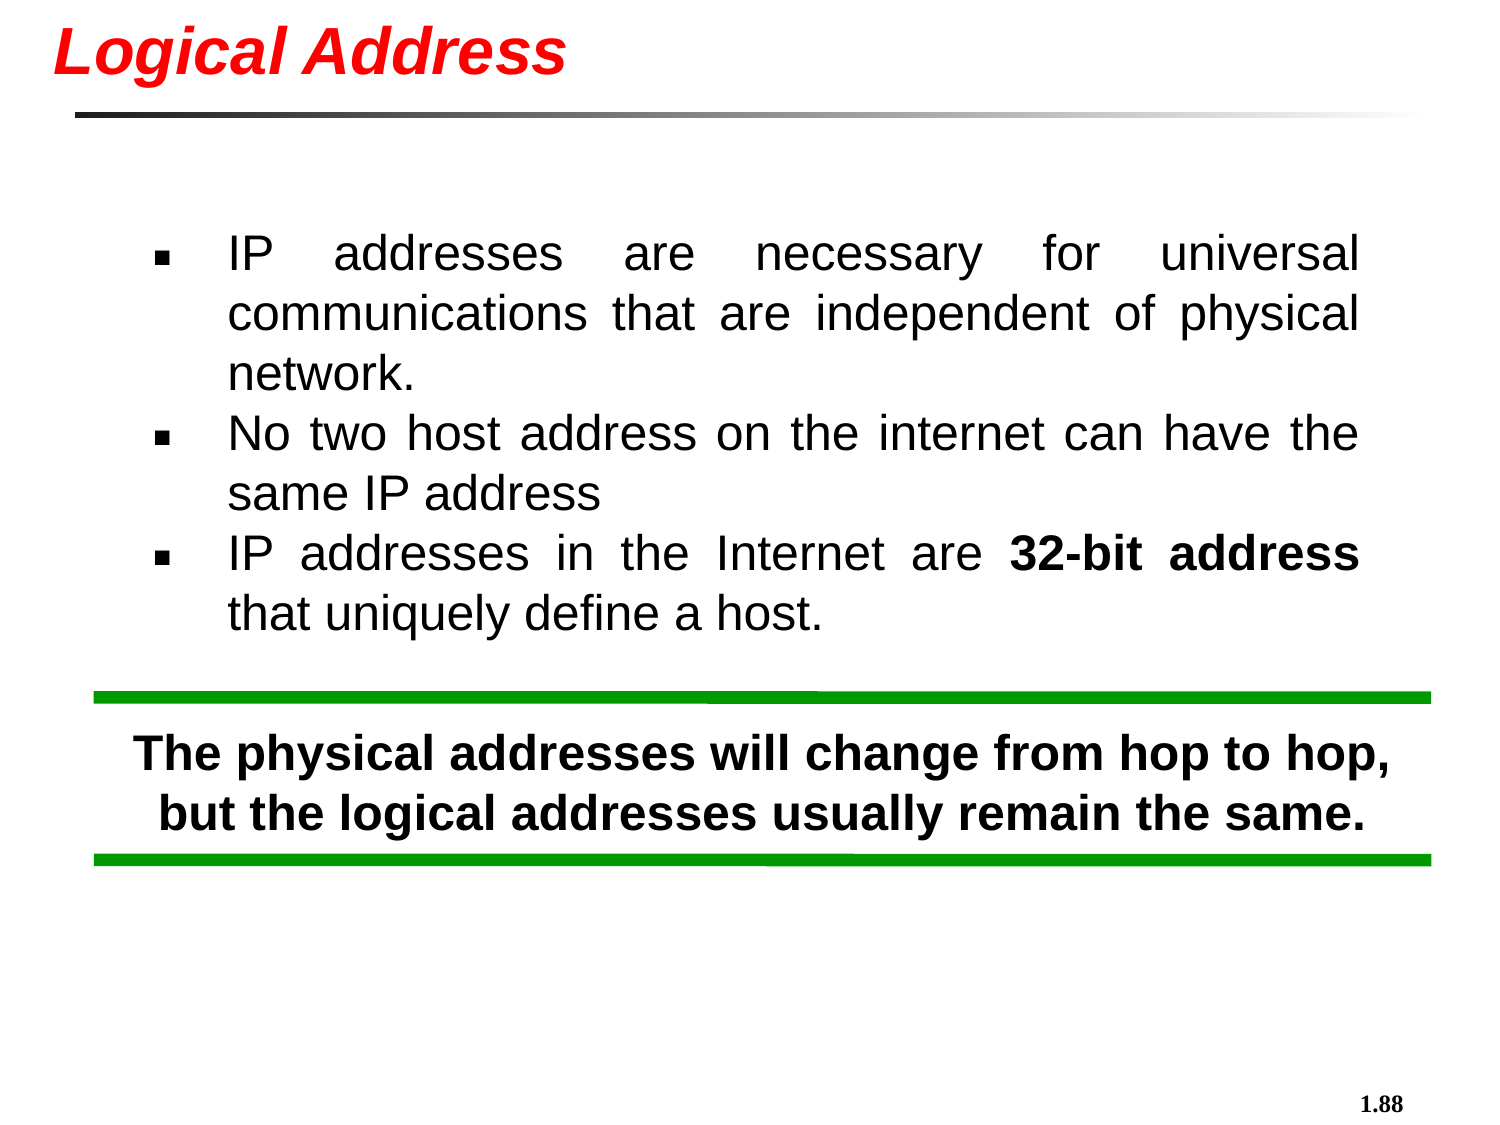

Logical Address

IP addresses are necessary for universal communications that are independent of physical network.
No two host address on the internet can have the same IP address
IP addresses in the Internet are 32-bit address that uniquely define a host.
The physical addresses will change from hop to hop,
but the logical addresses usually remain the same.
1.88